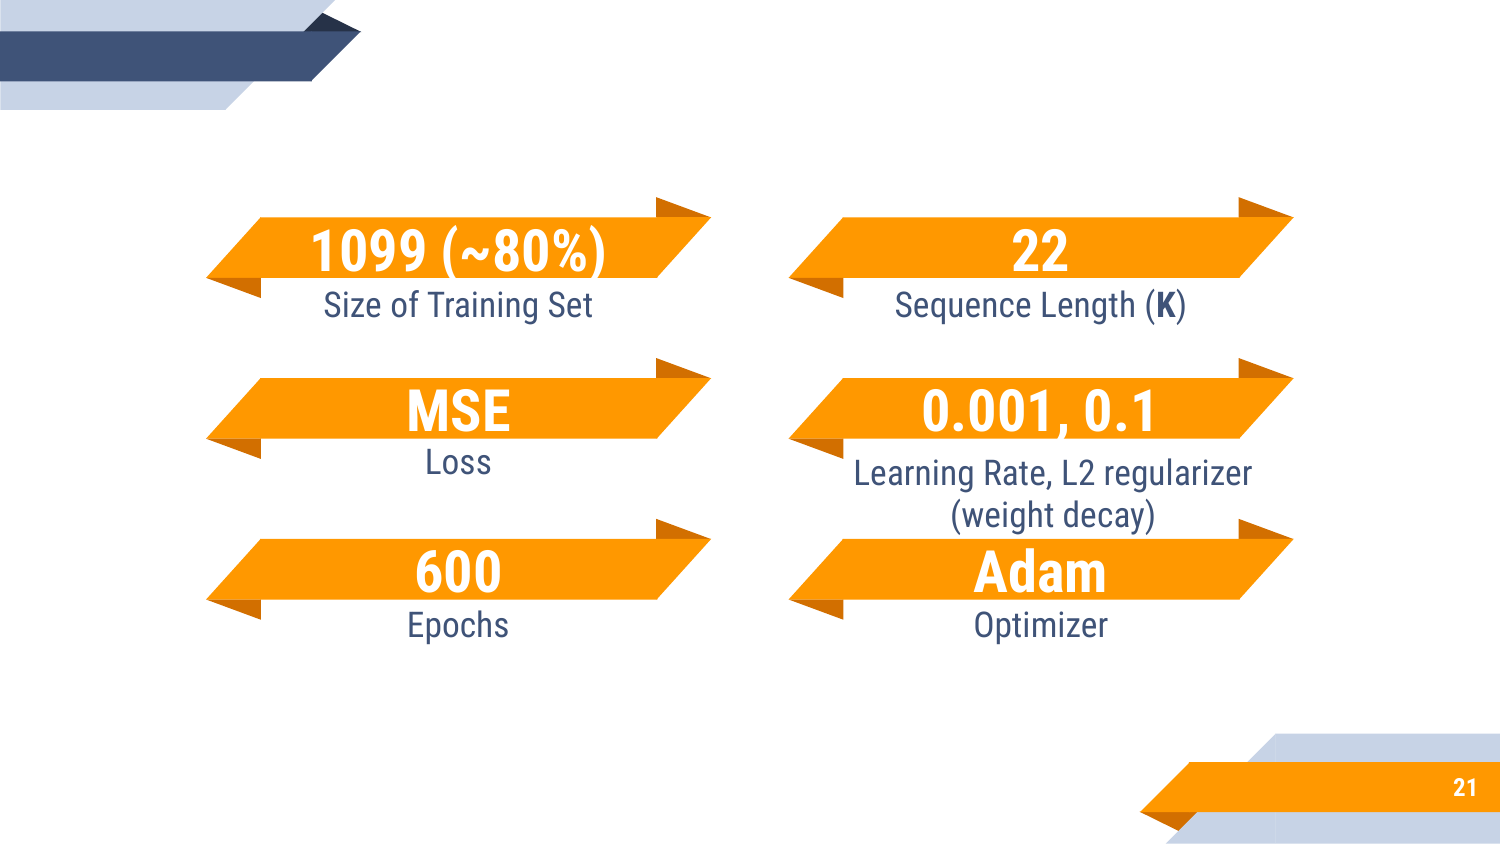

1099 (~80%)
22
Size of Training Set
Sequence Length (K)

MSE
0.001, 0.1
Loss
Learning Rate, L2 regularizer (weight decay)

600
Adam
Epochs
Optimizer
21